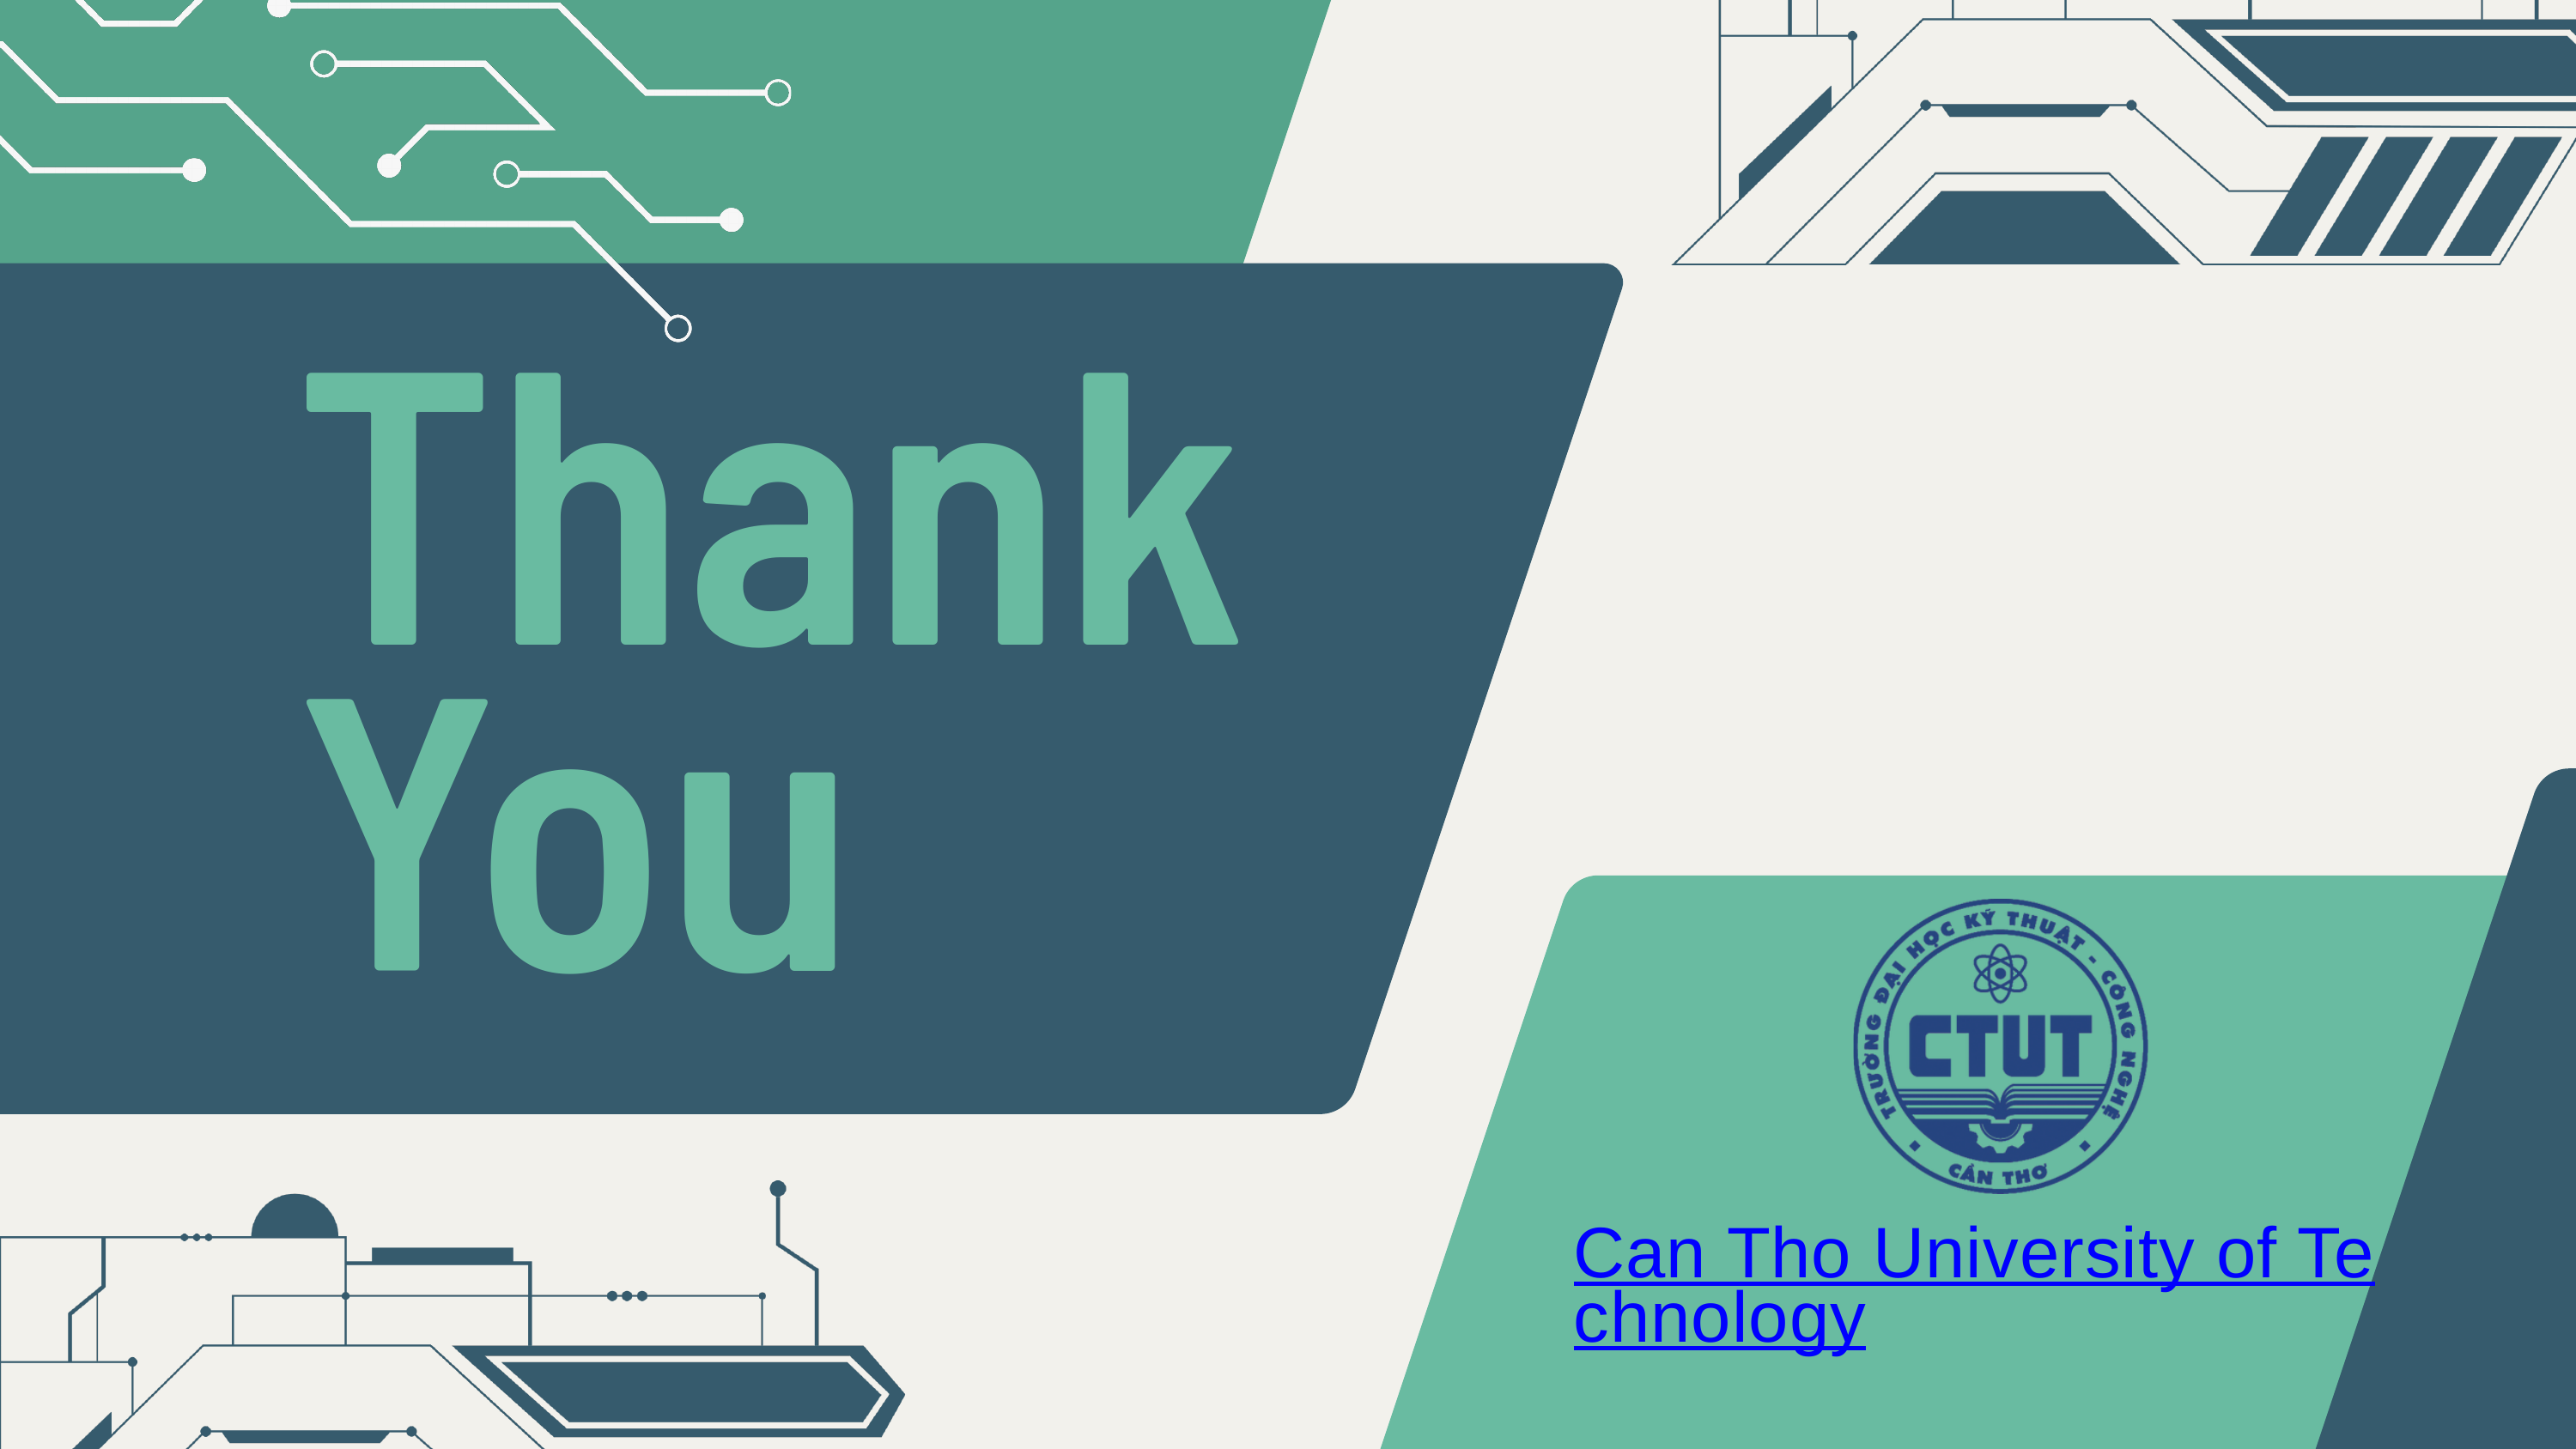

Thank You

Can Tho University of Technology